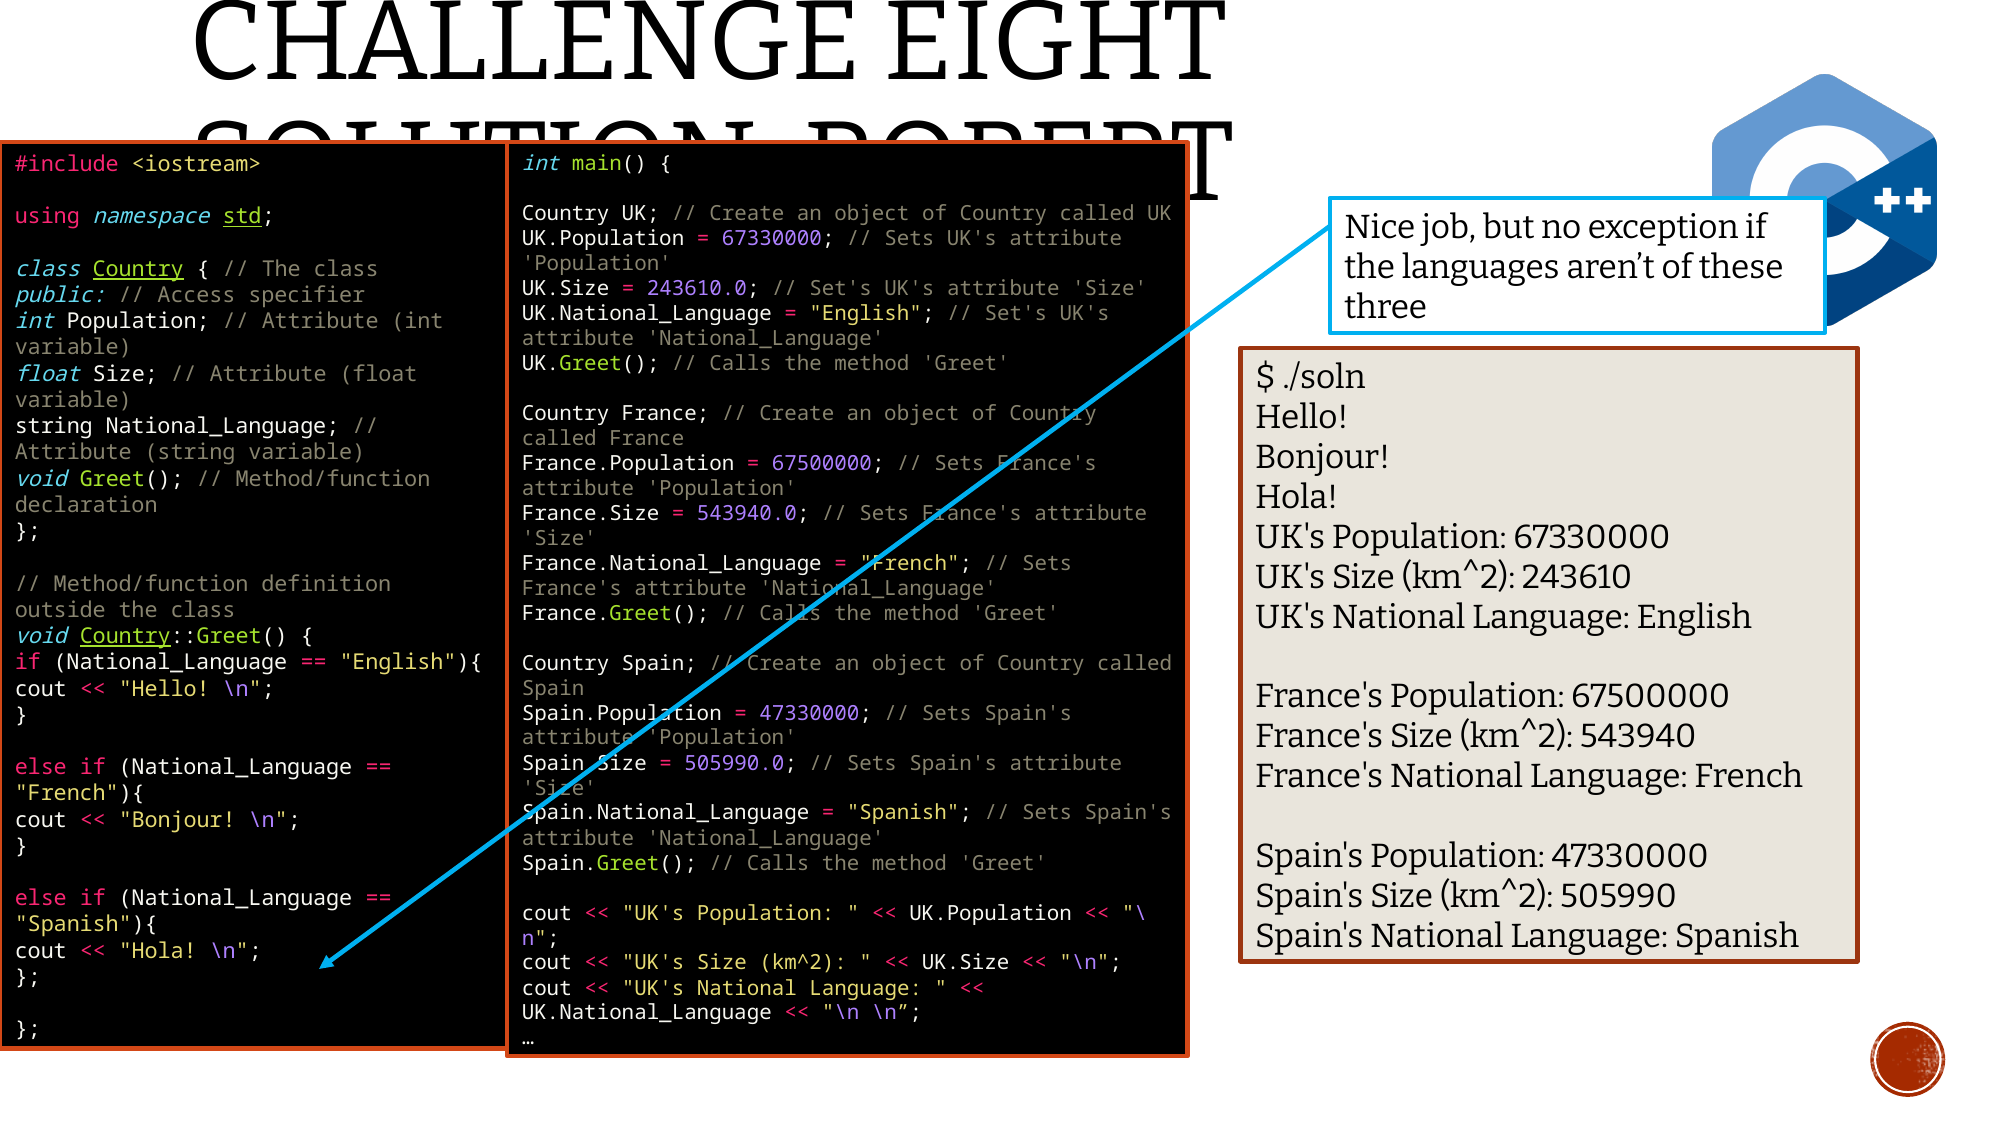

# Challenge eight solution: robert
#include <iostream>
using namespace std;
class Country { // The class
public: // Access specifier
int Population; // Attribute (int variable)
float Size; // Attribute (float variable)
string National_Language; // Attribute (string variable)
void Greet(); // Method/function declaration
};
// Method/function definition outside the class
void Country::Greet() {
if (National_Language == "English"){
cout << "Hello! \n";
}
else if (National_Language == "French"){
cout << "Bonjour! \n";
}
else if (National_Language == "Spanish"){
cout << "Hola! \n";
};
};
int main() {
Country UK; // Create an object of Country called UK
UK.Population = 67330000; // Sets UK's attribute 'Population'
UK.Size = 243610.0; // Set's UK's attribute 'Size'
UK.National_Language = "English"; // Set's UK's attribute 'National_Language'
UK.Greet(); // Calls the method 'Greet'
Country France; // Create an object of Country called France
France.Population = 67500000; // Sets France's attribute 'Population'
France.Size = 543940.0; // Sets France's attribute 'Size'
France.National_Language = "French"; // Sets France's attribute 'National_Language'
France.Greet(); // Calls the method 'Greet'
Country Spain; // Create an object of Country called Spain
Spain.Population = 47330000; // Sets Spain's attribute 'Population'
Spain.Size = 505990.0; // Sets Spain's attribute 'Size'
Spain.National_Language = "Spanish"; // Sets Spain's attribute 'National_Language'
Spain.Greet(); // Calls the method 'Greet'
cout << "UK's Population: " << UK.Population << "\n";
cout << "UK's Size (km^2): " << UK.Size << "\n";
cout << "UK's National Language: " << UK.National_Language << "\n \n”;
…
Nice job, but no exception if the languages aren’t of these three
$ ./soln
Hello!
Bonjour!
Hola!
UK's Population: 67330000
UK's Size (km^2): 243610
UK's National Language: English

France's Population: 67500000
France's Size (km^2): 543940
France's National Language: French

Spain's Population: 47330000
Spain's Size (km^2): 505990
Spain's National Language: Spanish